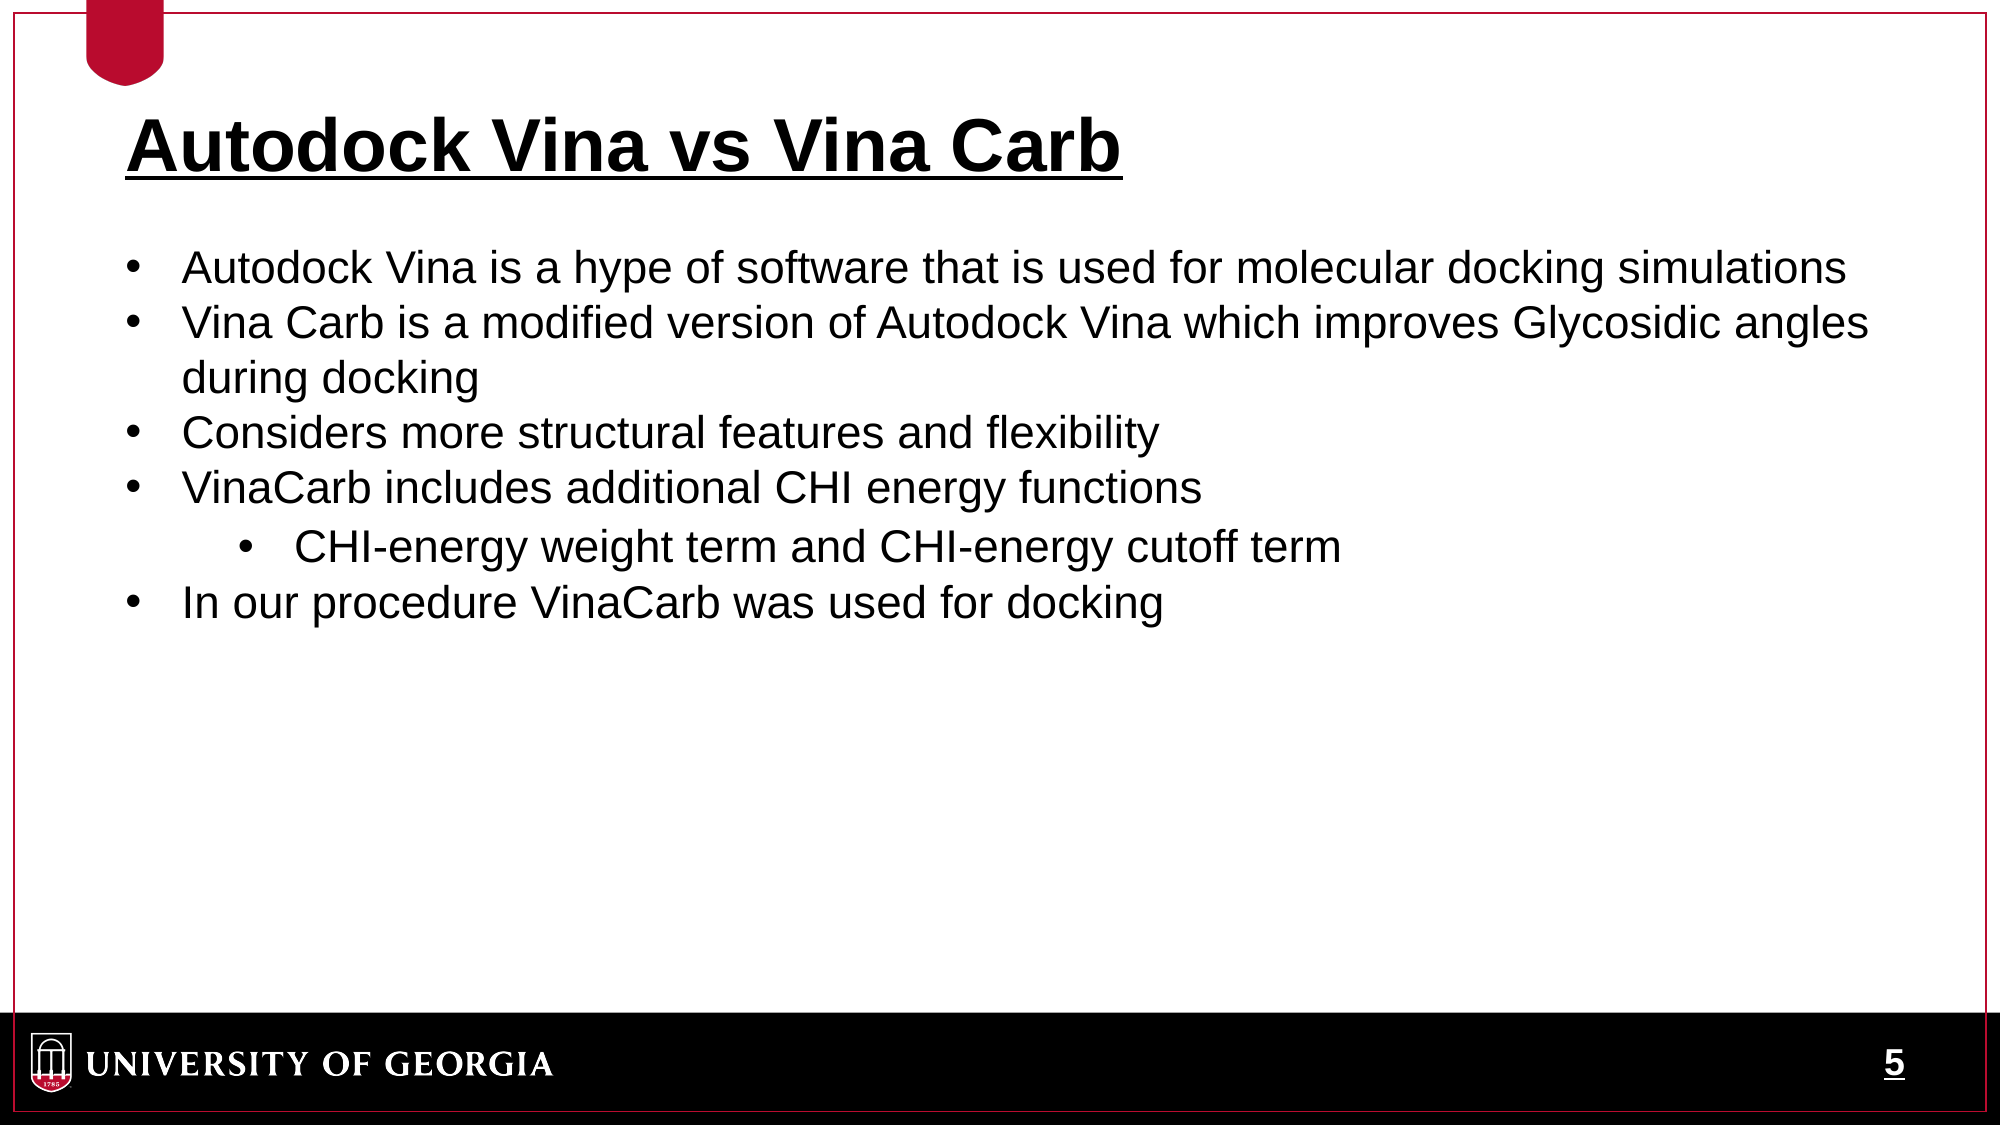

Autodock Vina vs Vina Carb
Autodock Vina is a hype of software that is used for molecular docking simulations
Vina Carb is a modified version of Autodock Vina which improves Glycosidic angles during docking
Considers more structural features and flexibility
VinaCarb includes additional CHI energy functions
CHI-energy weight term and CHI-energy cutoff term
In our procedure VinaCarb was used for docking